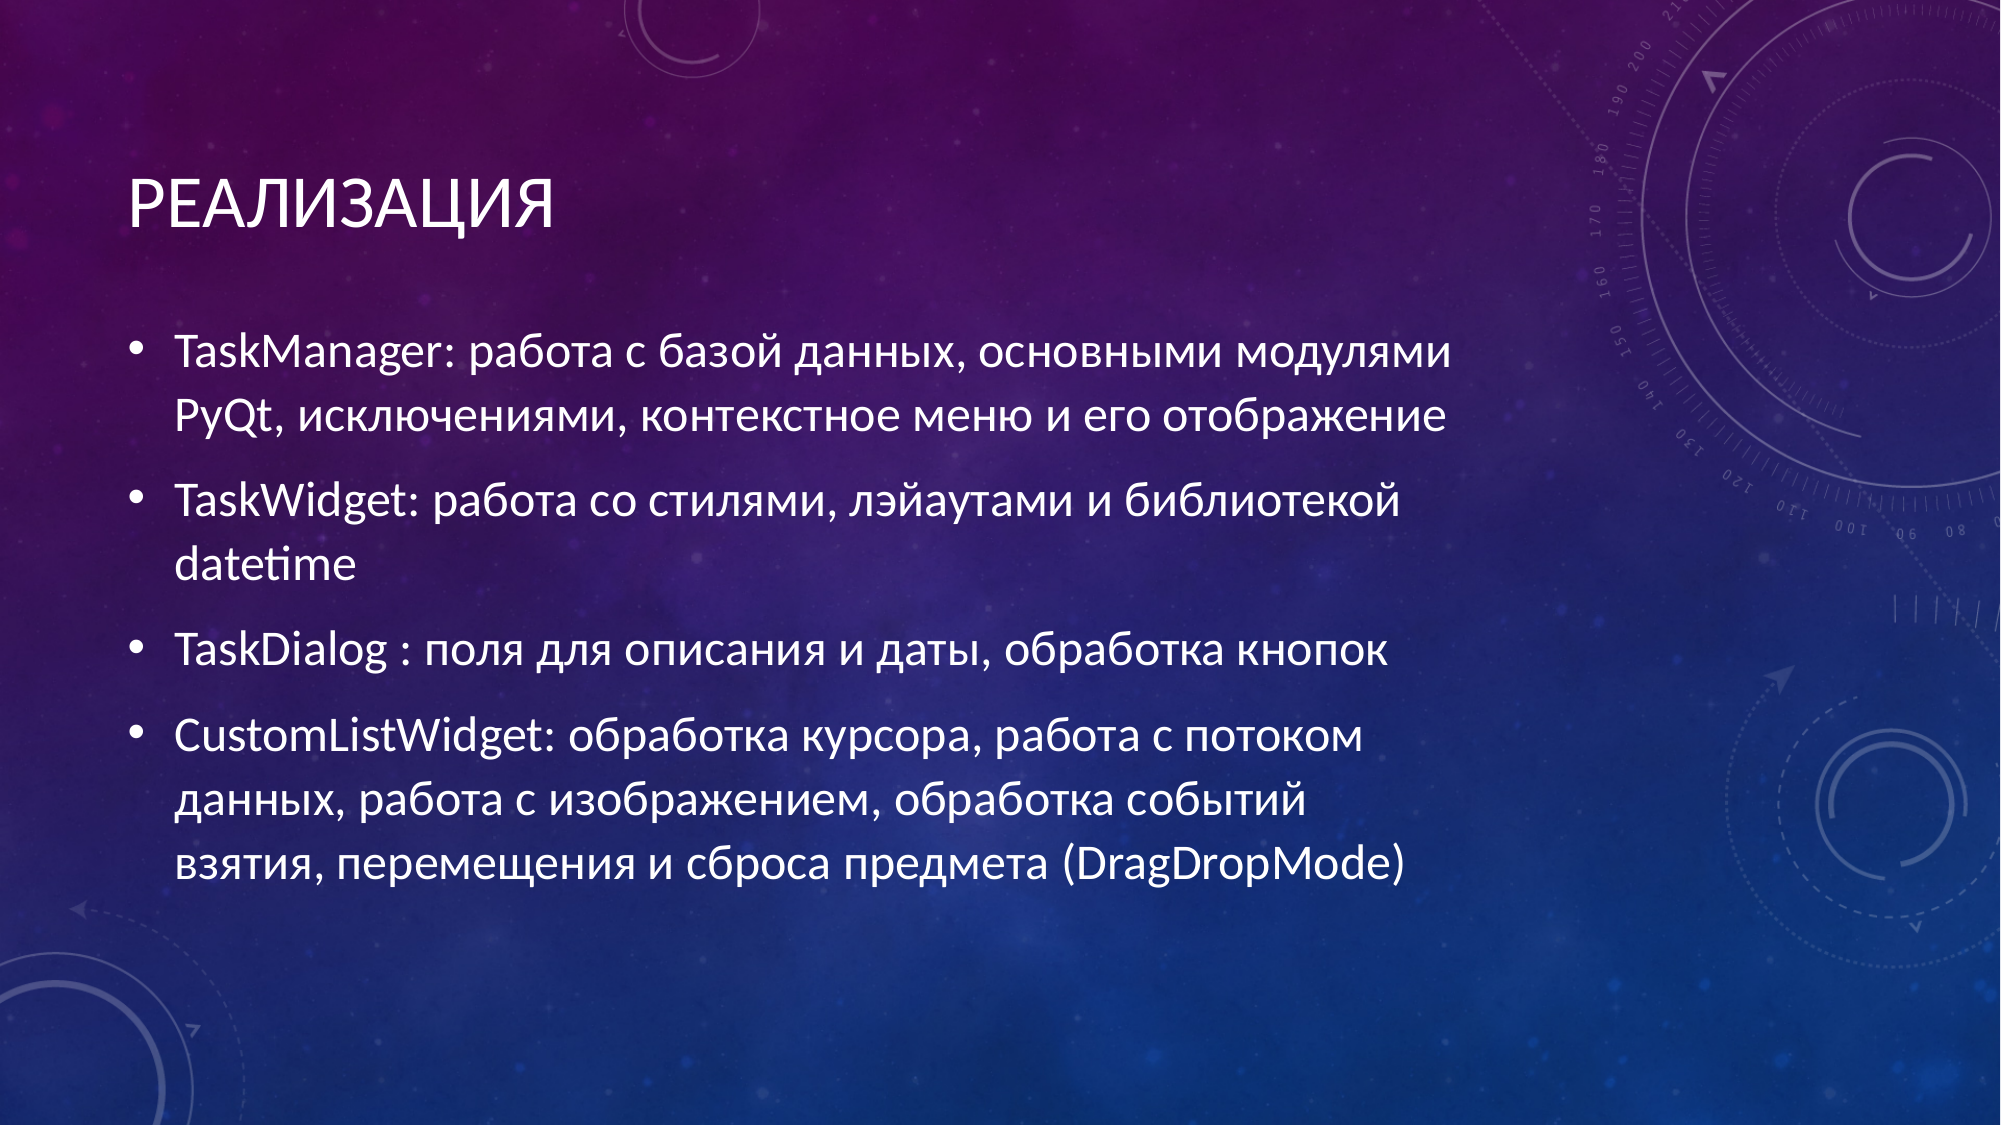

# реализация
TaskManager: работа с базой данных, основными модулями PyQt, исключениями, контекстное меню и его отображение
TaskWidget: работа со стилями, лэйаутами и библиотекой datetime
TaskDialog : поля для описания и даты, обработка кнопок
CustomListWidget: обработка курсора, работа с потоком данных, работа с изображением, обработка событий взятия, перемещения и сброса предмета (DragDropMode)